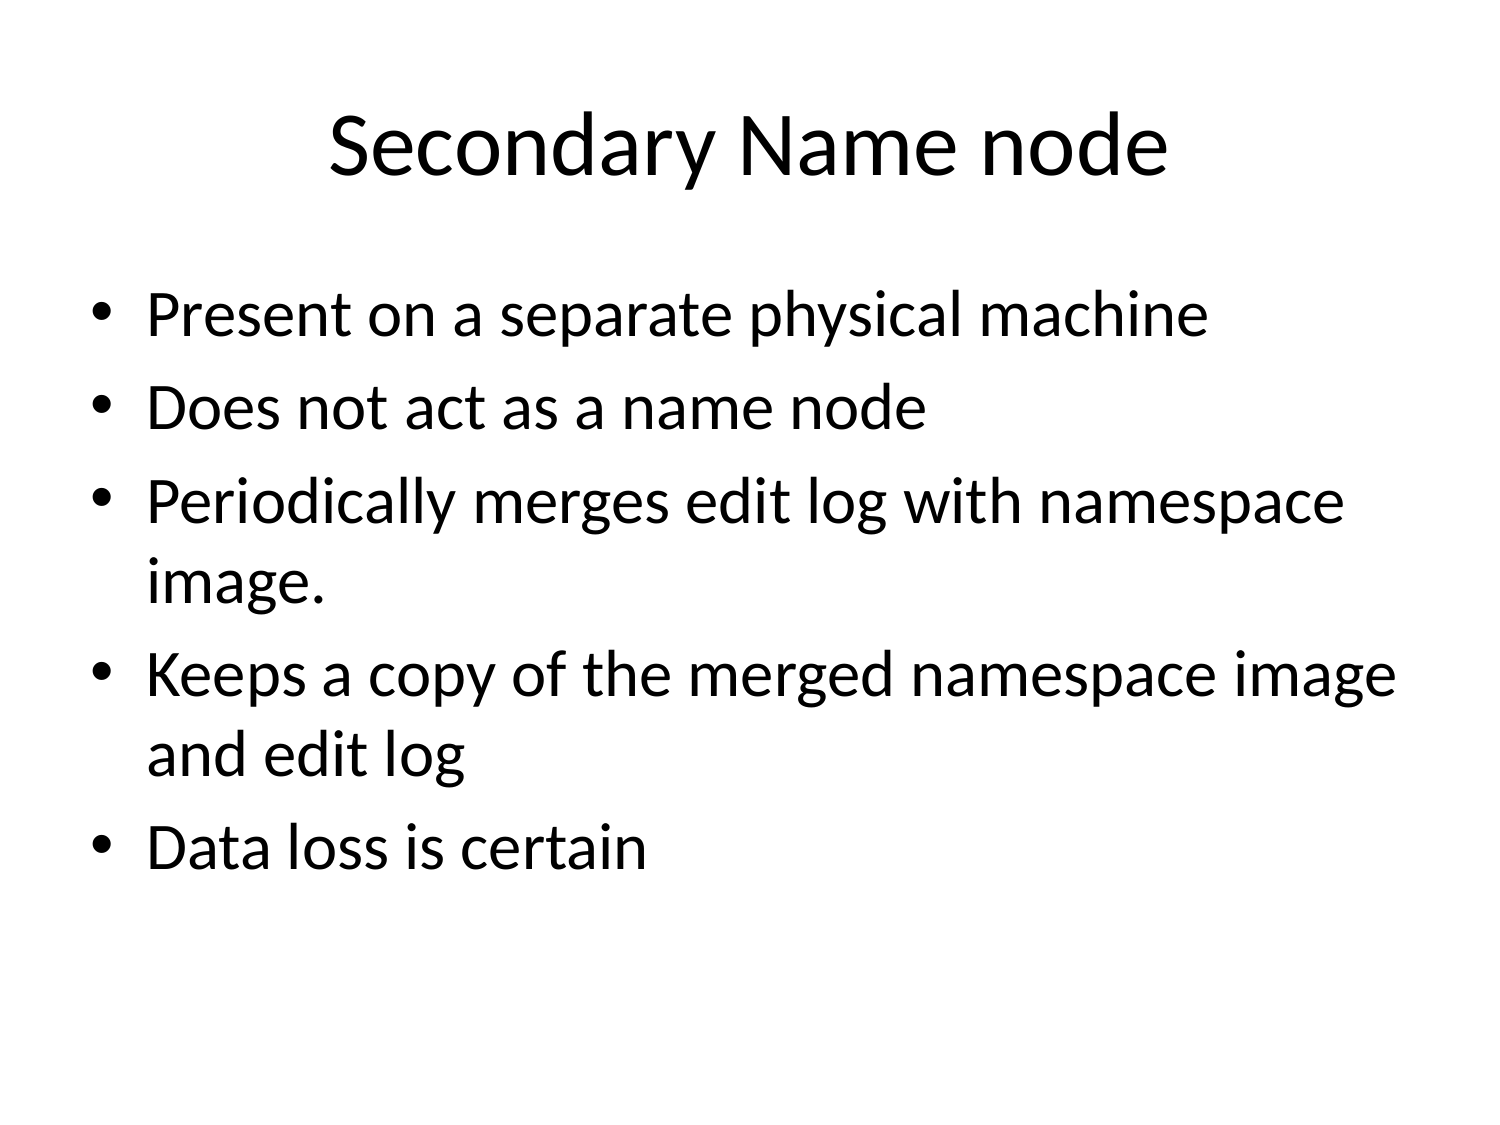

# Secondary Name node
Present on a separate physical machine
Does not act as a name node
Periodically merges edit log with namespace image.
Keeps a copy of the merged namespace image and edit log
Data loss is certain